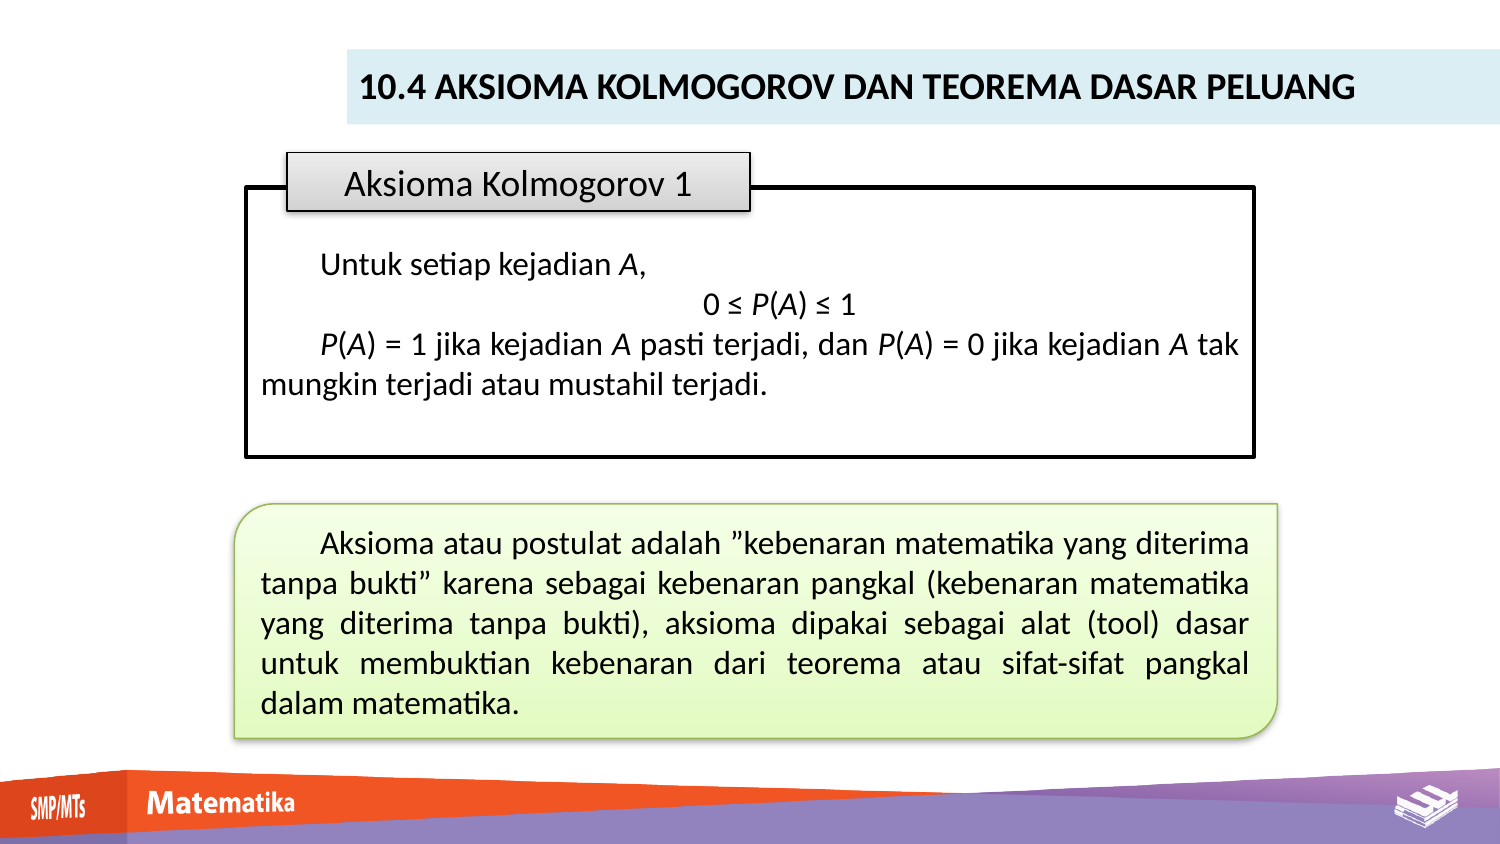

10.4 AKSIOMA KOLMOGOROV DAN TEOREMA DASAR PELUANG
Aksioma Kolmogorov 1
Untuk setiap kejadian A,
0 ≤ P(A) ≤ 1
P(A) = 1 jika kejadian A pasti terjadi, dan P(A) = 0 jika kejadian A tak mungkin terjadi atau mustahil terjadi.
Aksioma atau postulat adalah ”kebenaran matematika yang diterima tanpa bukti” karena sebagai kebenaran pangkal (kebenaran matematika yang diterima tanpa bukti), aksioma dipakai sebagai alat (tool) dasar untuk membuktian kebenaran dari teorema atau sifat-sifat pangkal dalam matematika.